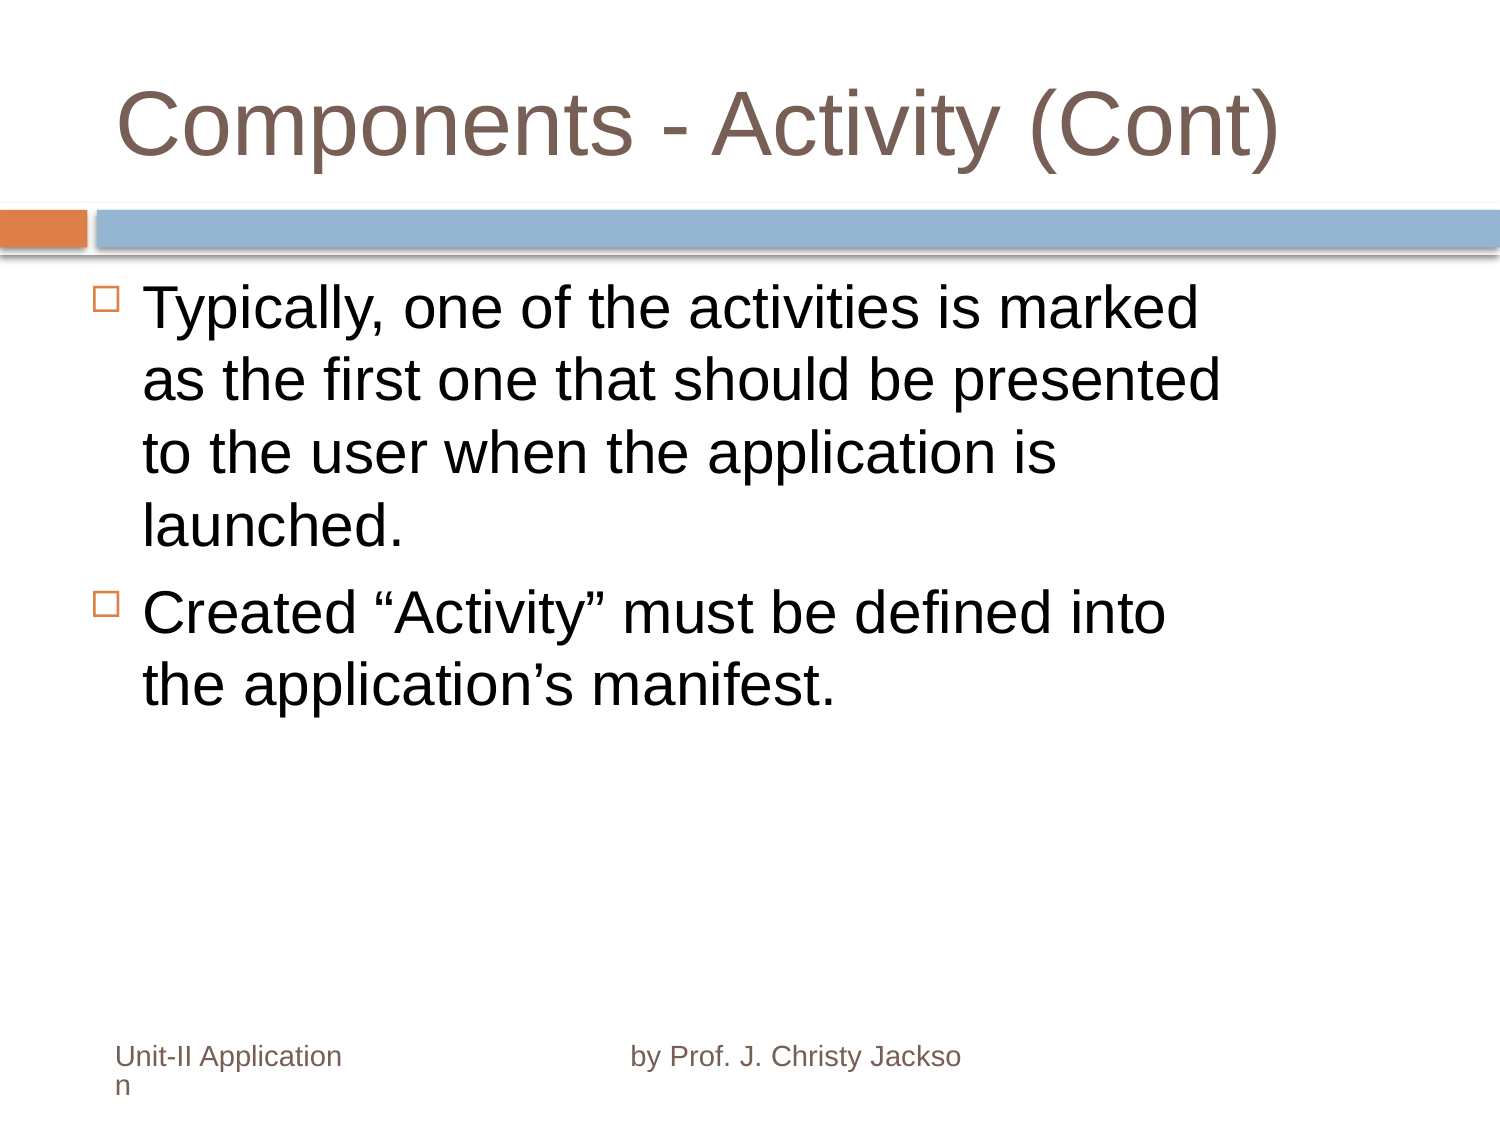

# Components - Activity (Cont)
Typically, one of the activities is marked as the first one that should be presented to the user when the application is launched.
Created “Activity” must be defined into the application’s manifest.

Unit-II Application                                   by Prof. J. Christy Jackson